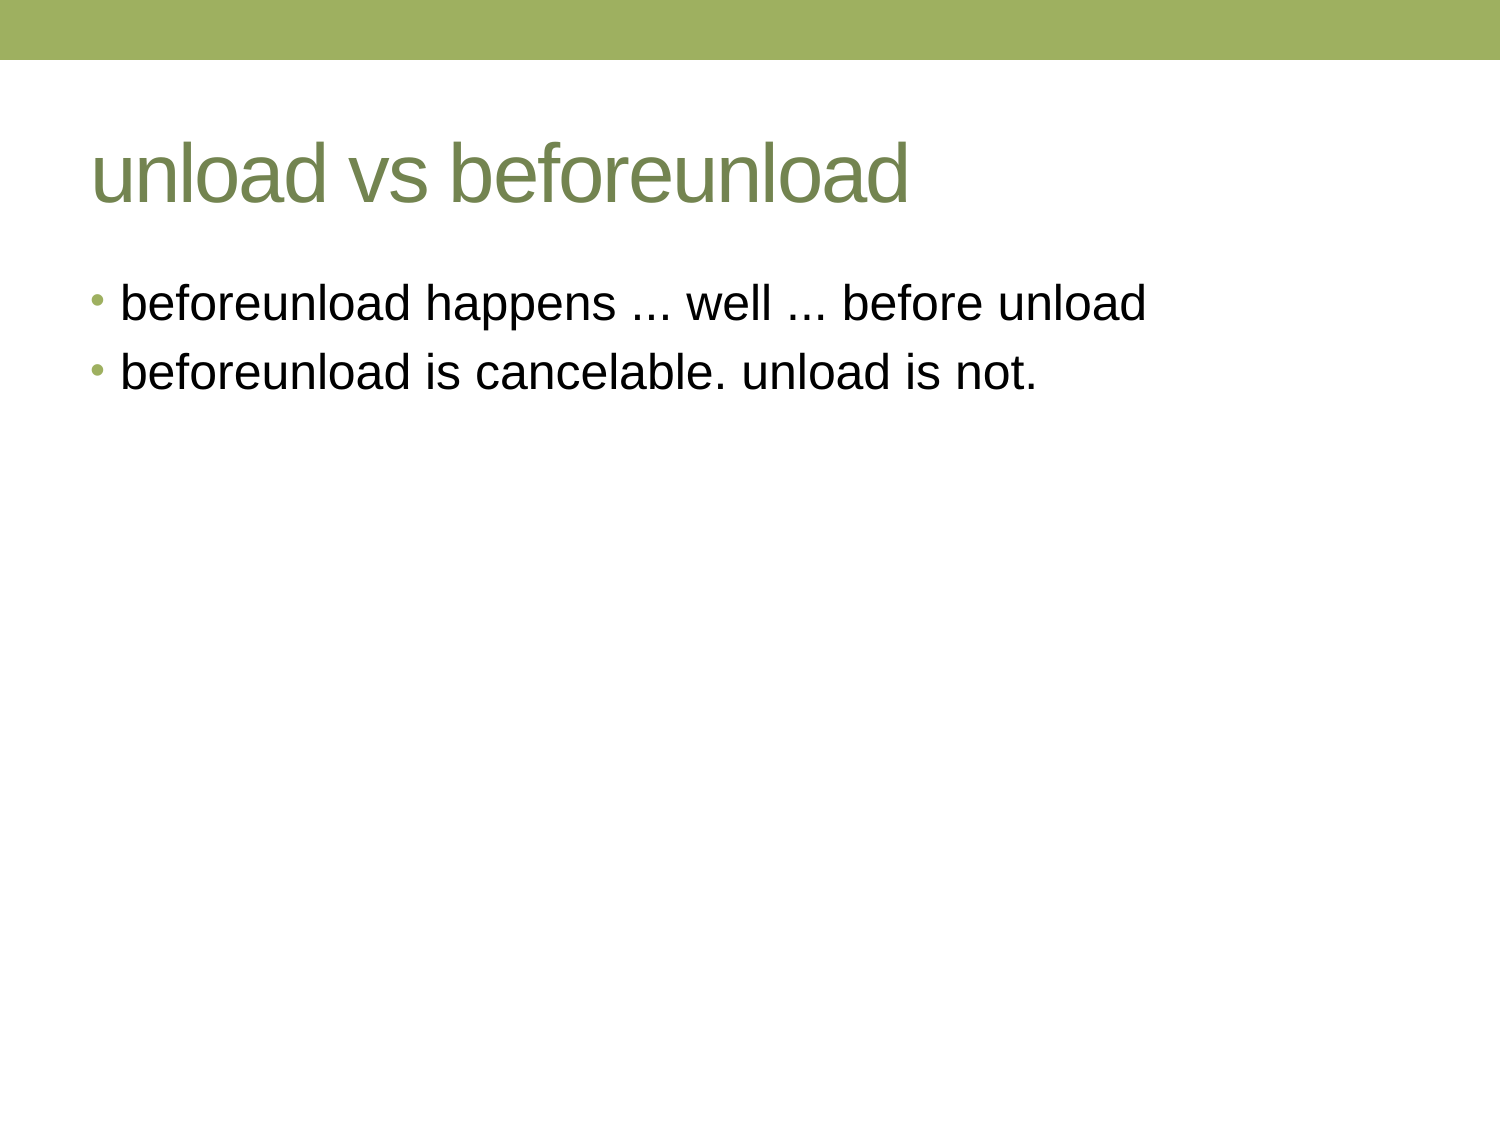

# unload vs beforeunload
beforeunload happens ... well ... before unload
beforeunload is cancelable. unload is not.